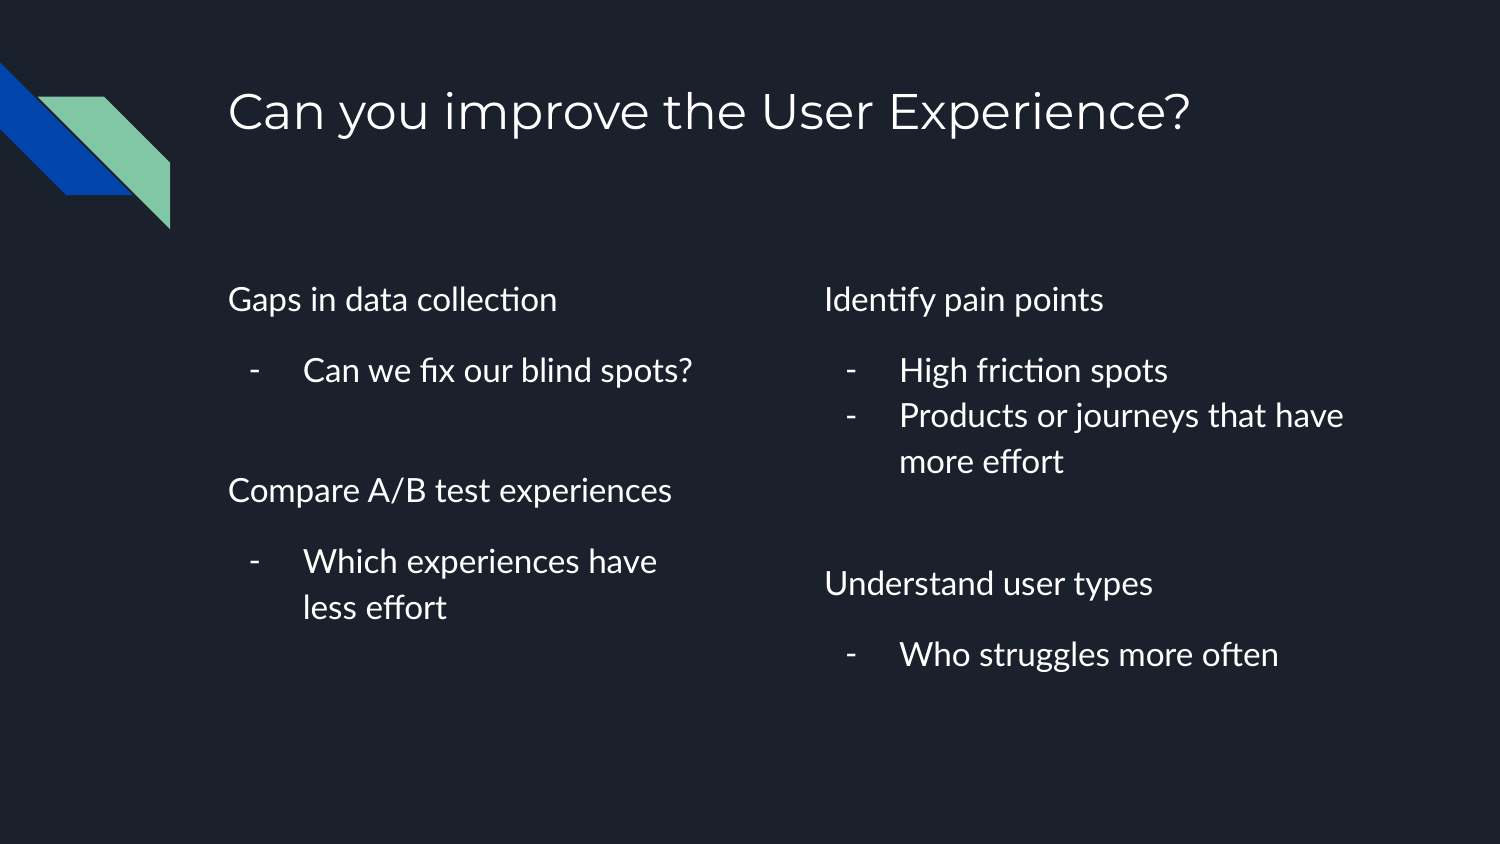

# Can you improve the User Experience?
Gaps in data collection
Can we fix our blind spots?
Identify pain points
High friction spots
Products or journeys that have more effort
Compare A/B test experiences
Which experiences have less effort
Understand user types
Who struggles more often